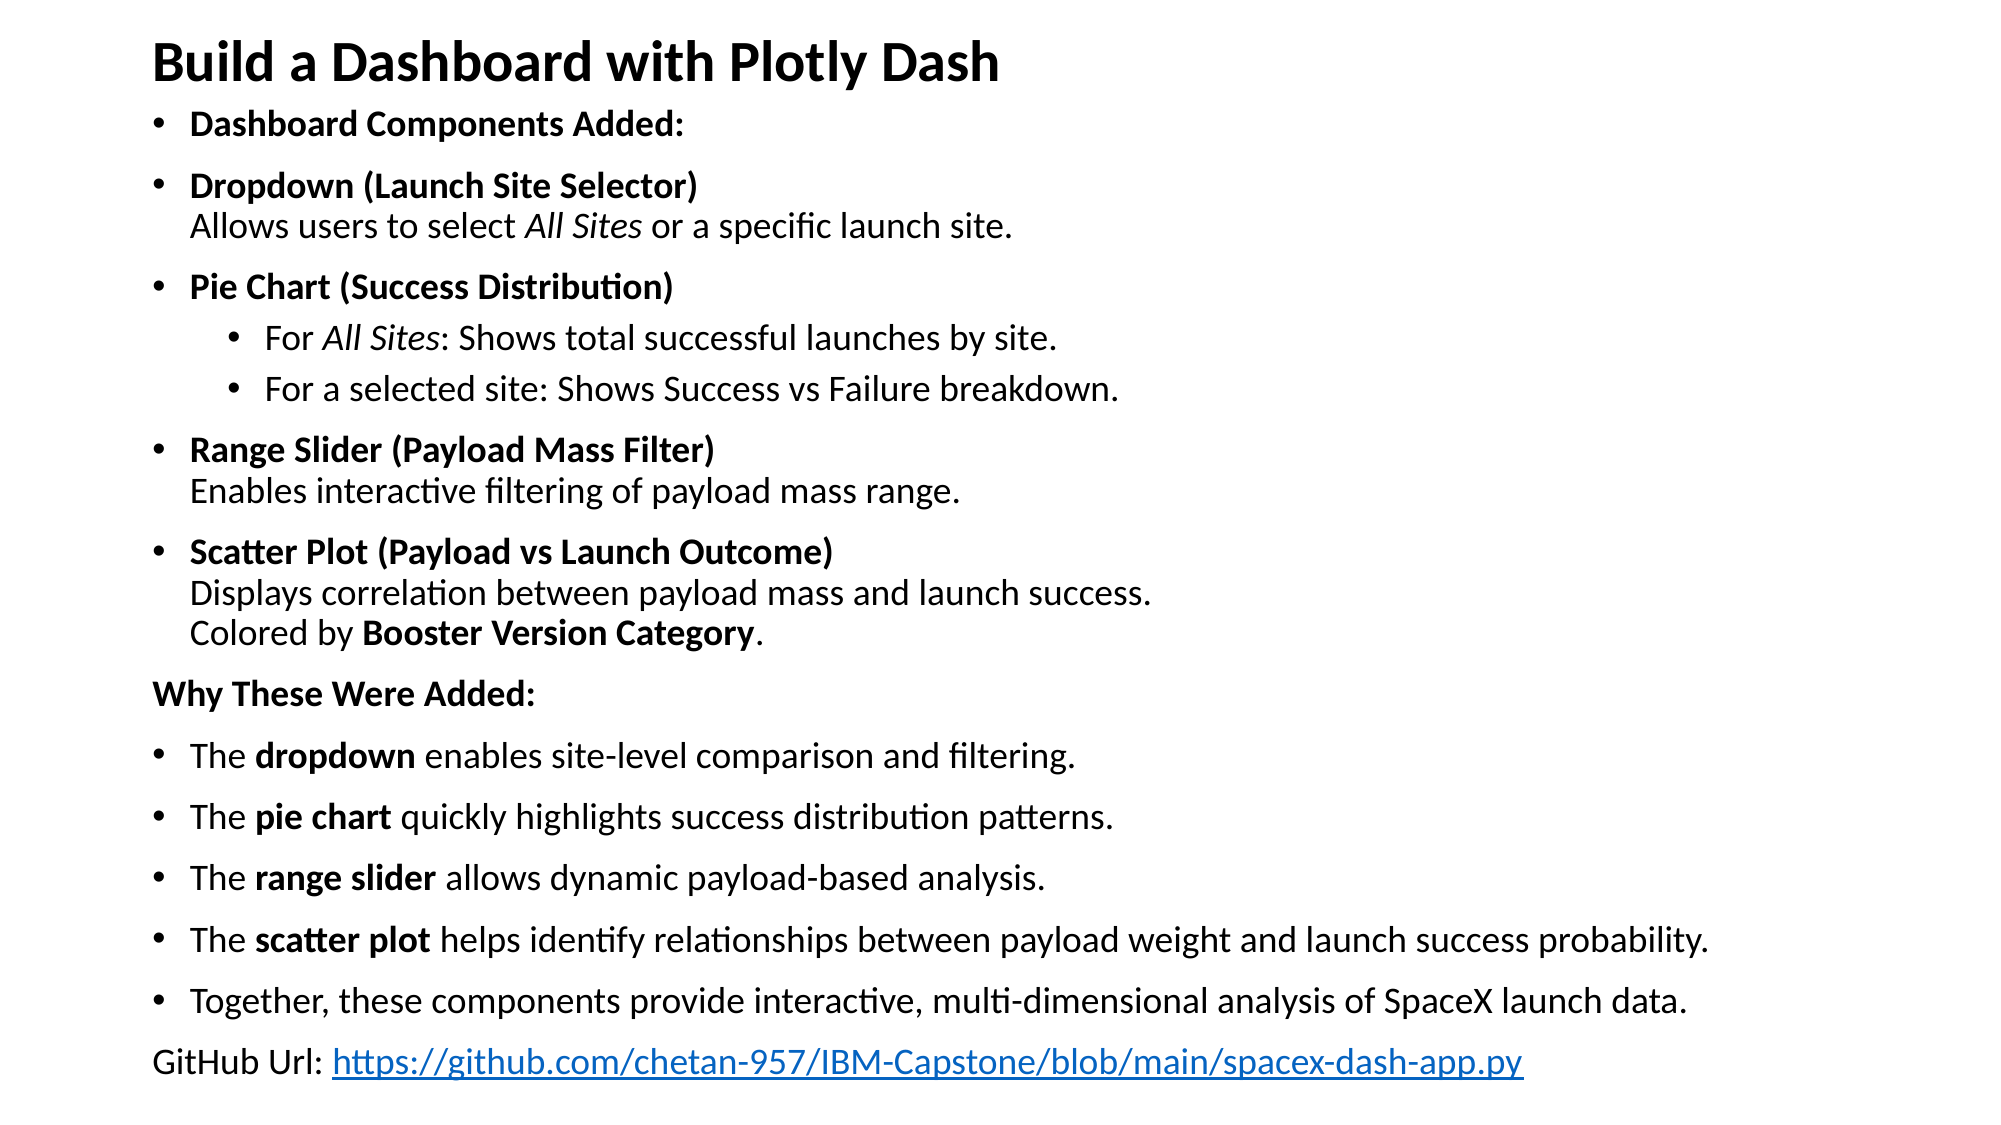

# Build a Dashboard with Plotly Dash
Dashboard Components Added:
Dropdown (Launch Site Selector)
Allows users to select All Sites or a specific launch site.
Pie Chart (Success Distribution)
For All Sites: Shows total successful launches by site.
For a selected site: Shows Success vs Failure breakdown.
Range Slider (Payload Mass Filter)
Enables interactive filtering of payload mass range.
Scatter Plot (Payload vs Launch Outcome)
Displays correlation between payload mass and launch success.
Colored by Booster Version Category.
Why These Were Added:
The dropdown enables site-level comparison and filtering.
The pie chart quickly highlights success distribution patterns.
The range slider allows dynamic payload-based analysis.
The scatter plot helps identify relationships between payload weight and launch success probability.
Together, these components provide interactive, multi-dimensional analysis of SpaceX launch data.
GitHub Url: https://github.com/chetan-957/IBM-Capstone/blob/main/spacex-dash-app.py